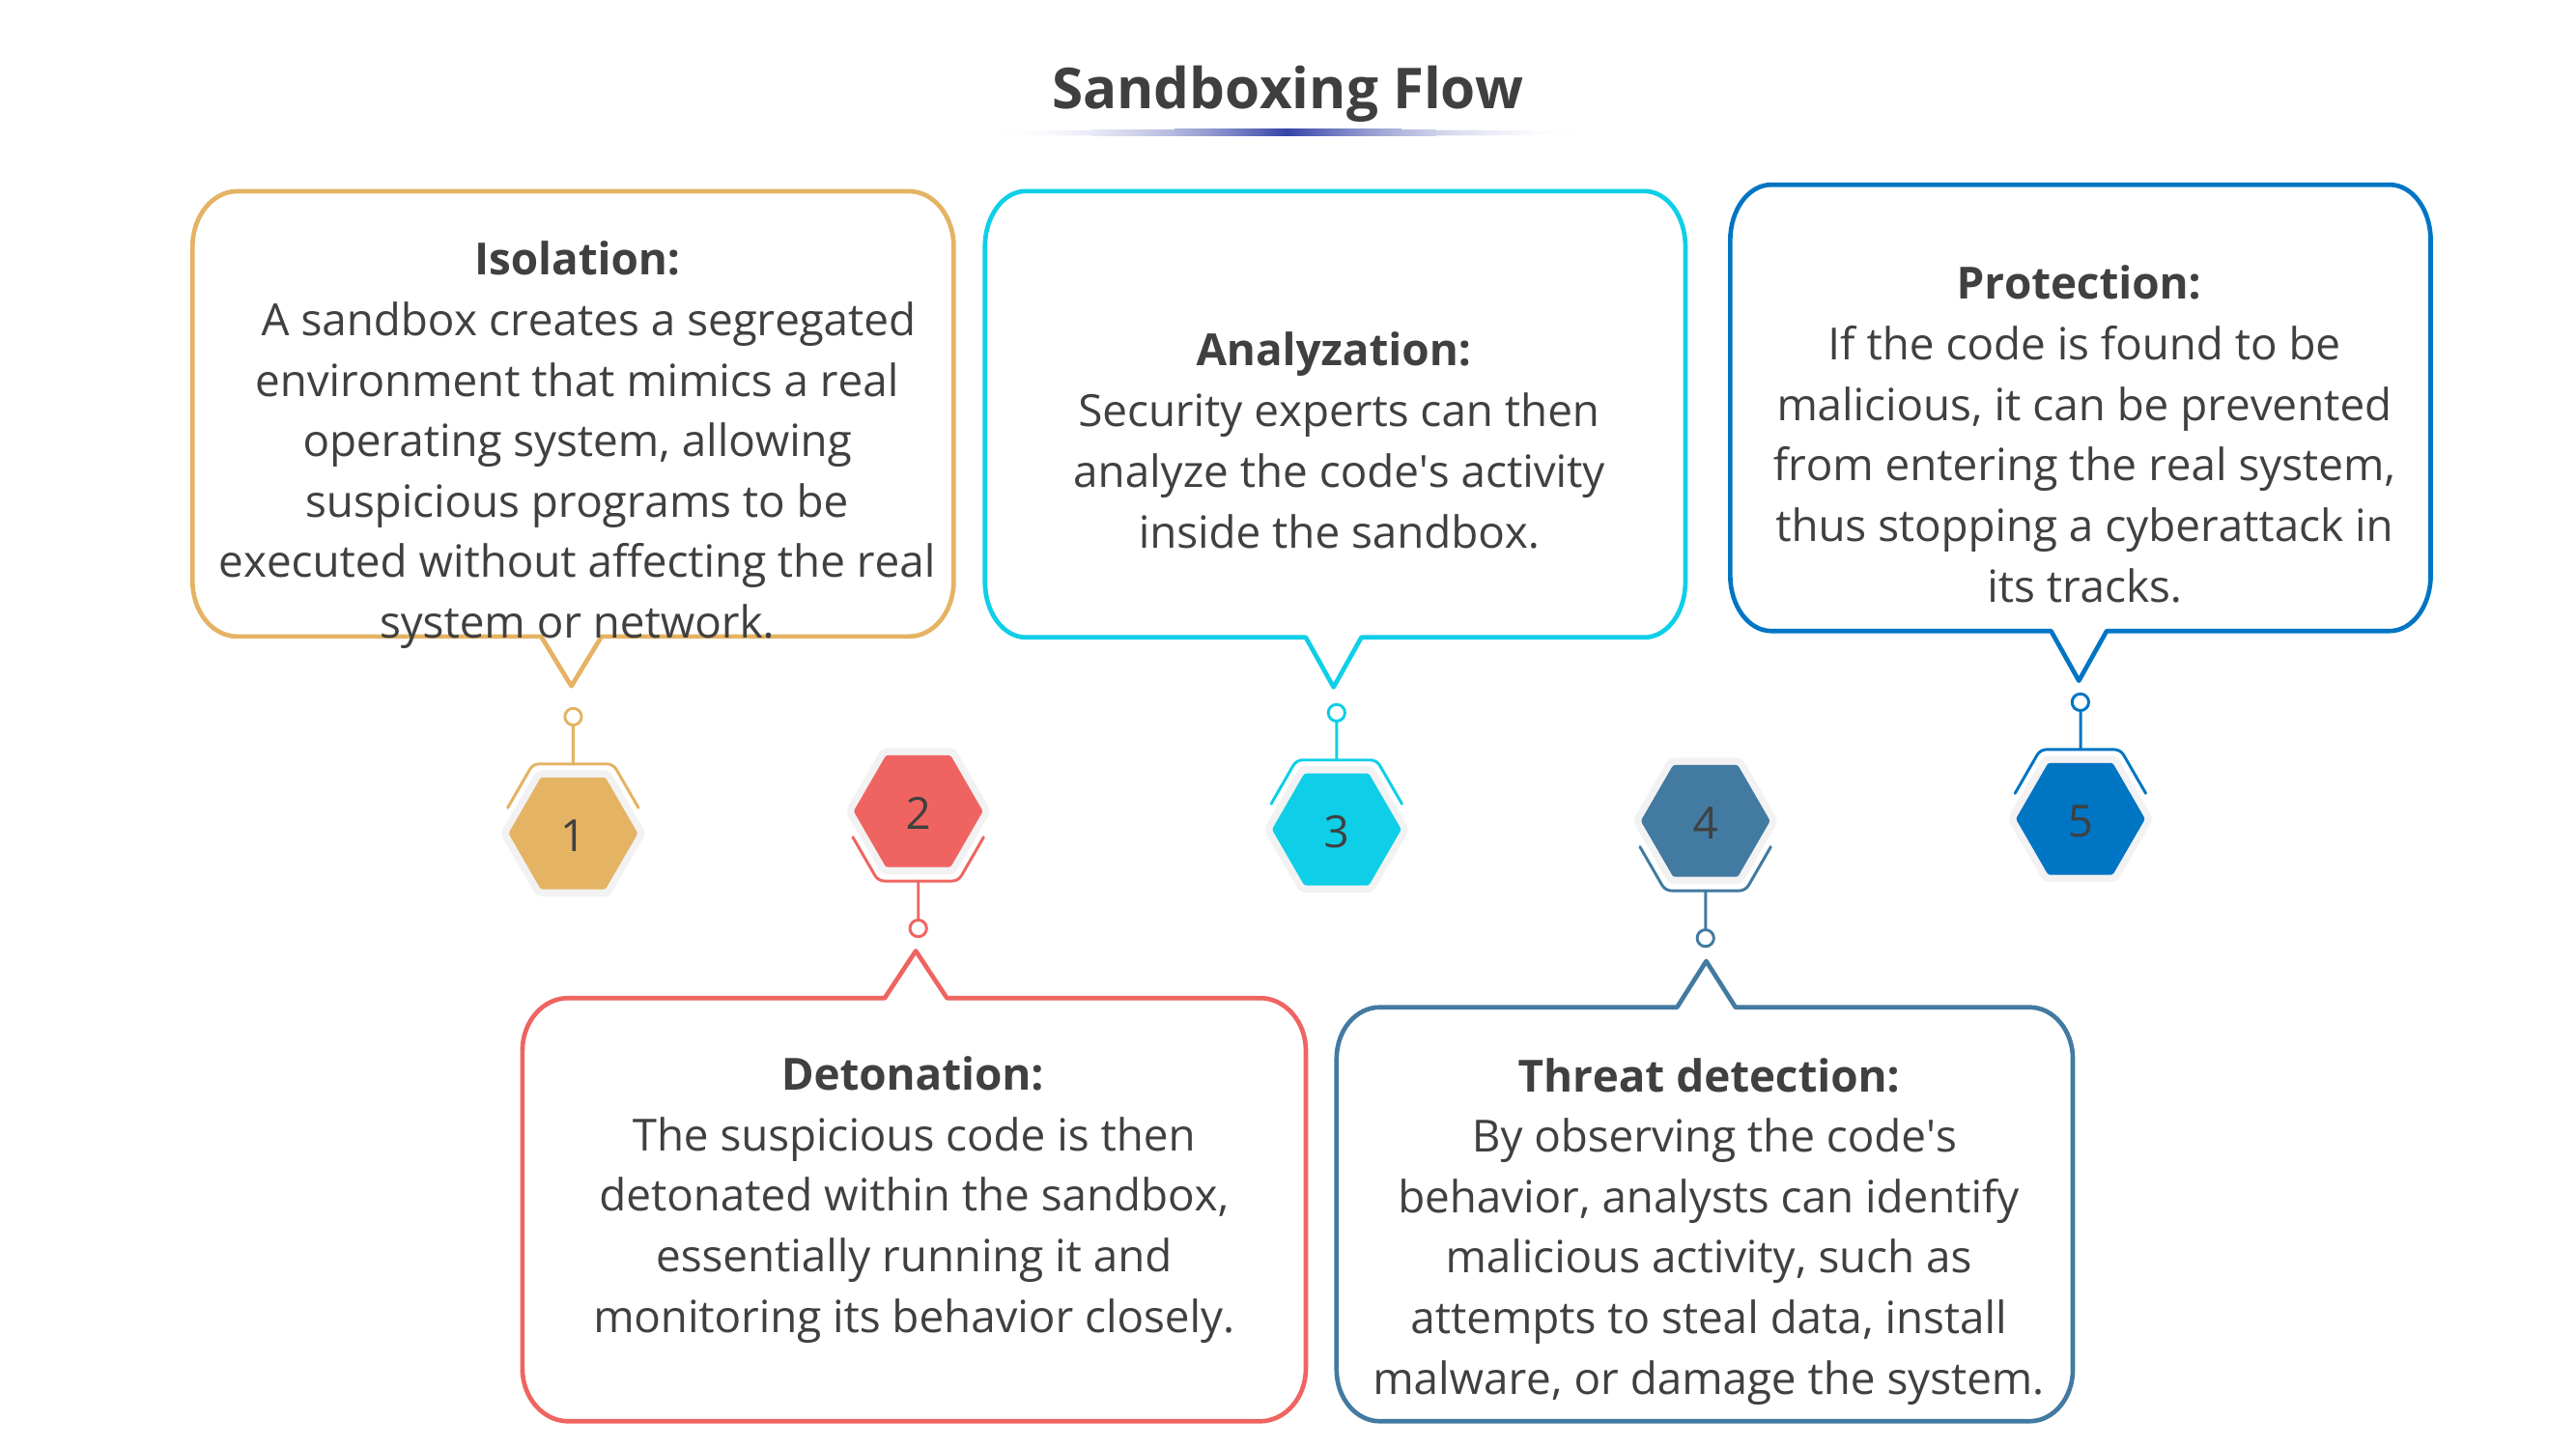

# Sandboxing Flow

Protection:
If the code is found to be malicious, it can be prevented from entering the real system, thus stopping a cyberattack in its tracks.
Analyzation:
Security experts can then analyze the code's activity inside the sandbox.
Isolation:
  A sandbox creates a segregated environment that mimics a real operating system, allowing suspicious programs to be executed without affecting the real system or network.

5

3

1

2

4

Detonation:
The suspicious code is then detonated within the sandbox, essentially running it and monitoring its behavior closely.

Threat detection:
 By observing the code's behavior, analysts can identify malicious activity, such as attempts to steal data, install malware, or damage the system.